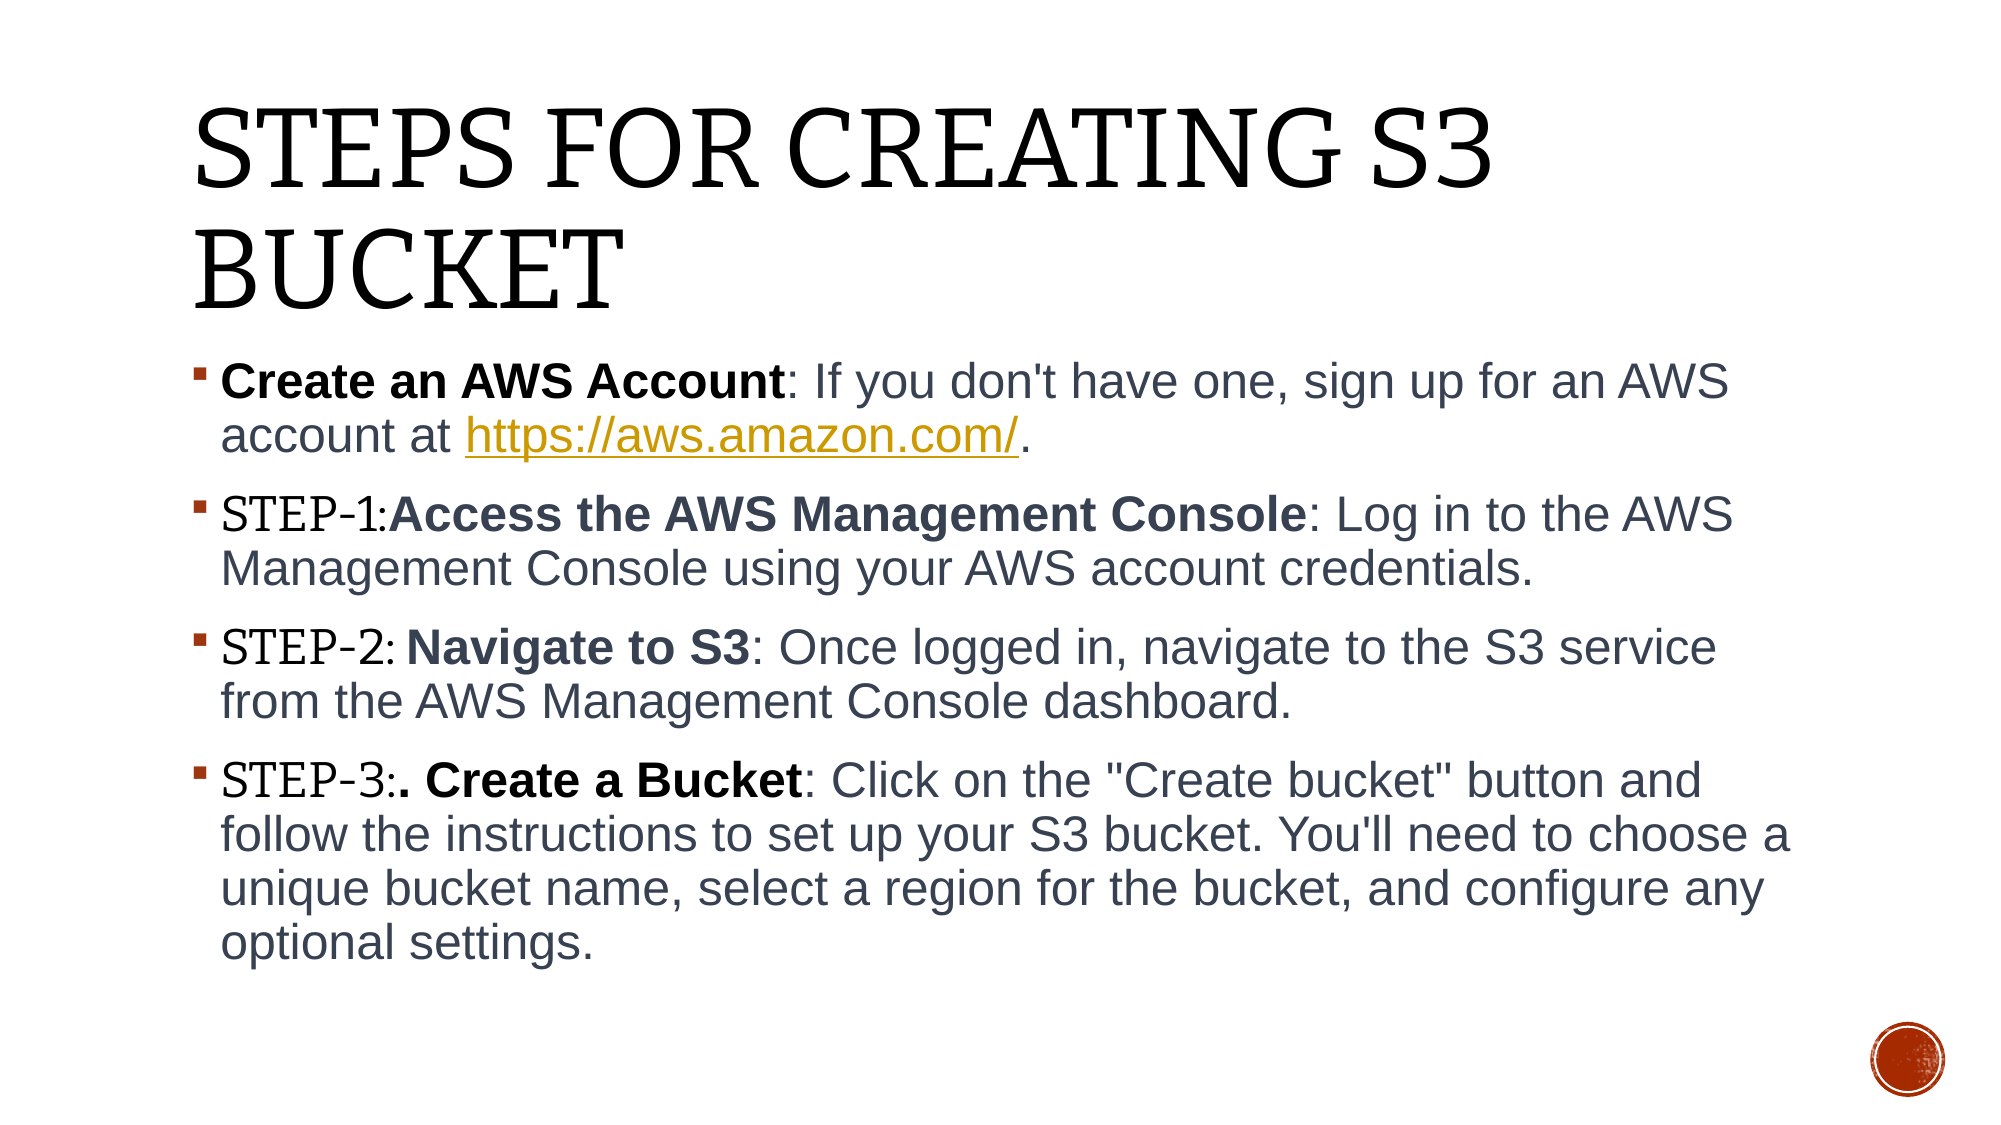

# STEPS FOR CREATING S3 BUCKET
Create an AWS Account: If you don't have one, sign up for an AWS account at https://aws.amazon.com/.
STEP-1:Access the AWS Management Console: Log in to the AWS Management Console using your AWS account credentials.
STEP-2: Navigate to S3: Once logged in, navigate to the S3 service from the AWS Management Console dashboard.
STEP-3:. Create a Bucket: Click on the "Create bucket" button and follow the instructions to set up your S3 bucket. You'll need to choose a unique bucket name, select a region for the bucket, and configure any optional settings.